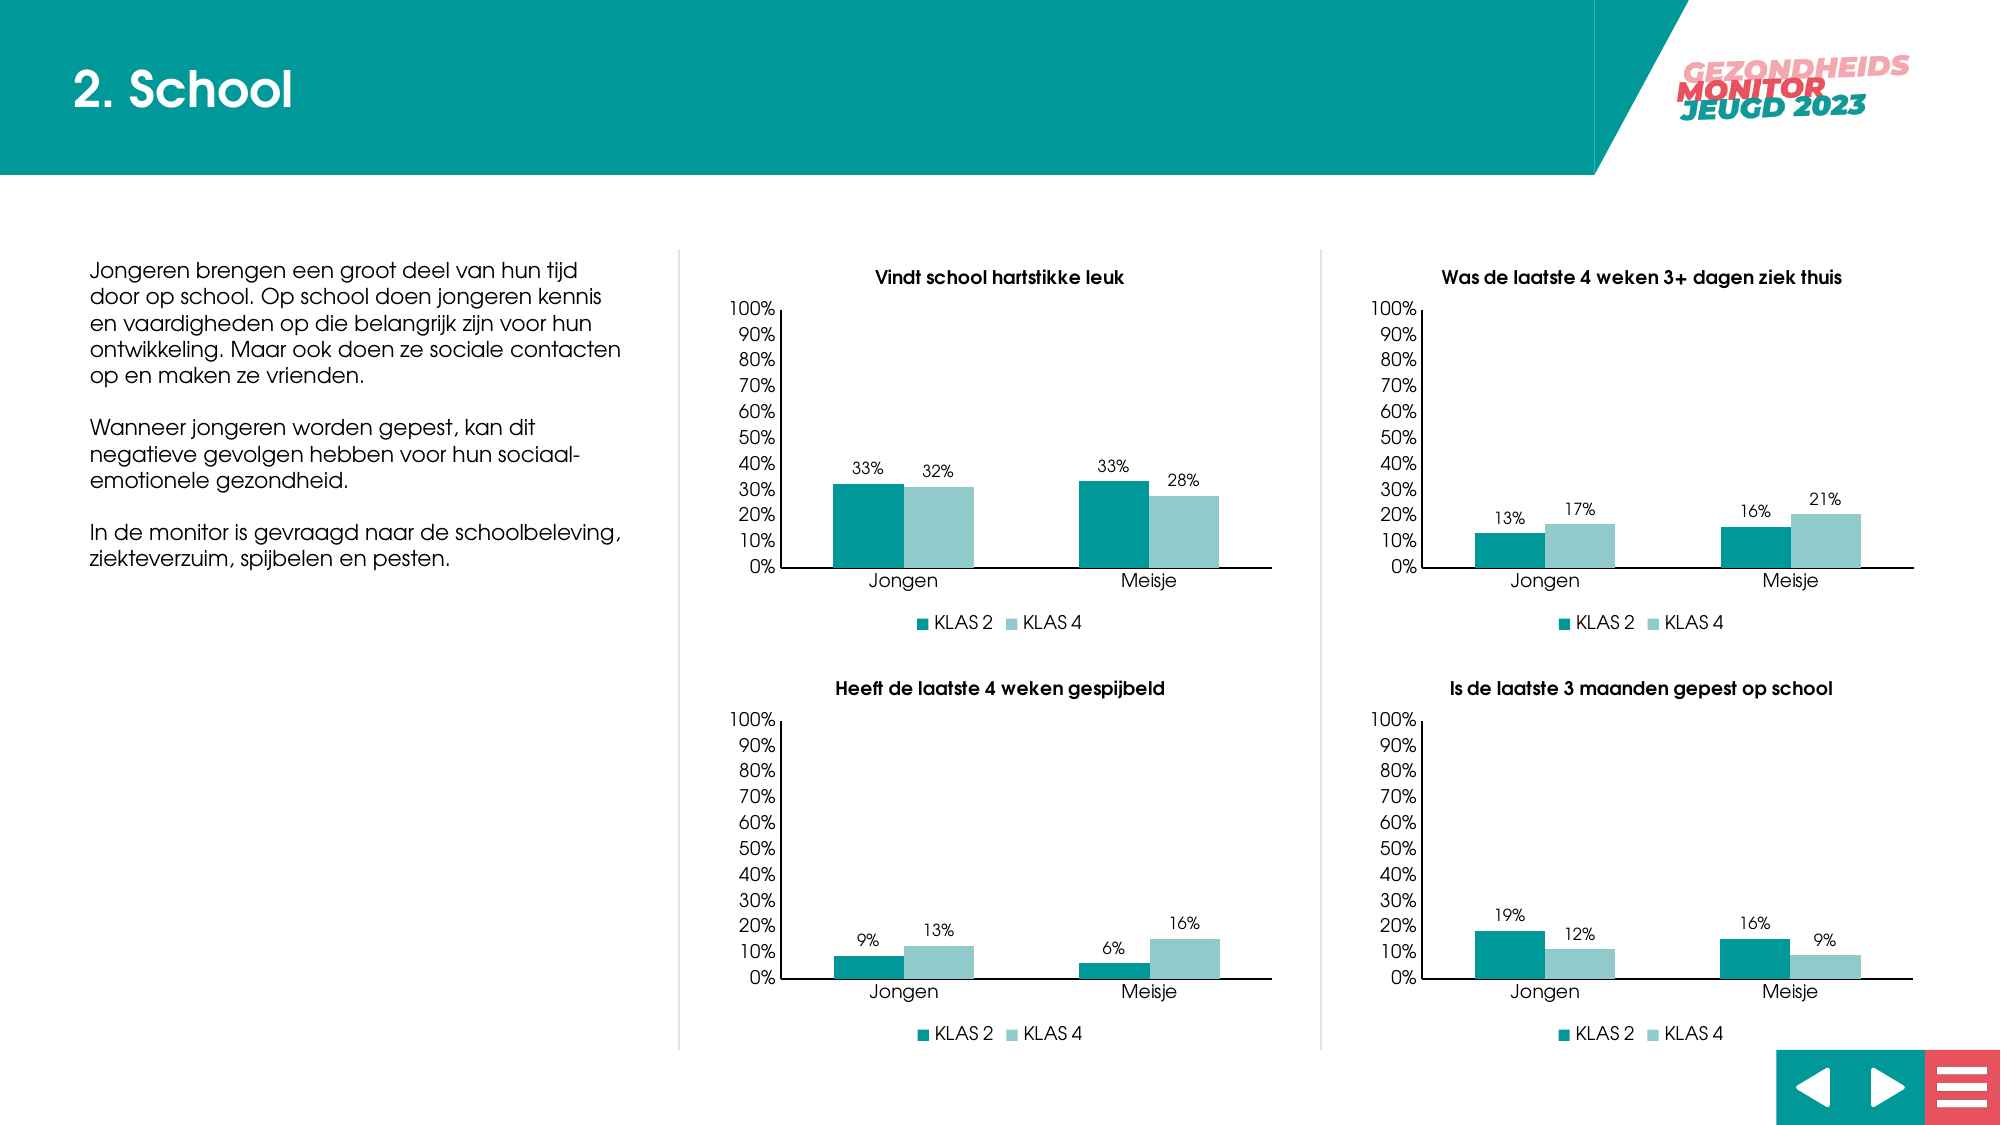

### Chart: Vindt school hartstikke leuk

| Category | KLAS 2 | KLAS 4 |
|---|---|---|
| Jongen | 0.3254157 | 0.3151125 |
| Meisje | 0.3349876 | 0.2804878 |

### Chart: Was de laatste 4 weken 3+ dagen ziek thuis

| Category | KLAS 2 | KLAS 4 |
|---|---|---|
| Jongen | 0.1349398 | 0.1693811 |
| Meisje | 0.159601 | 0.2074303 |

### Chart: Heeft de laatste 4 weken gespijbeld

| Category | KLAS 2 | KLAS 4 |
|---|---|---|
| Jongen | 0.0906801 | 0.1278689 |
| Meisje | 0.0610687 | 0.1555556 |

### Chart: Is de laatste 3 maanden gepest op school

| Category | KLAS 2 | KLAS 4 |
|---|---|---|
| Jongen | 0.1870324 | 0.11551155 |
| Meisje | 0.1554404 | 0.09324759 |